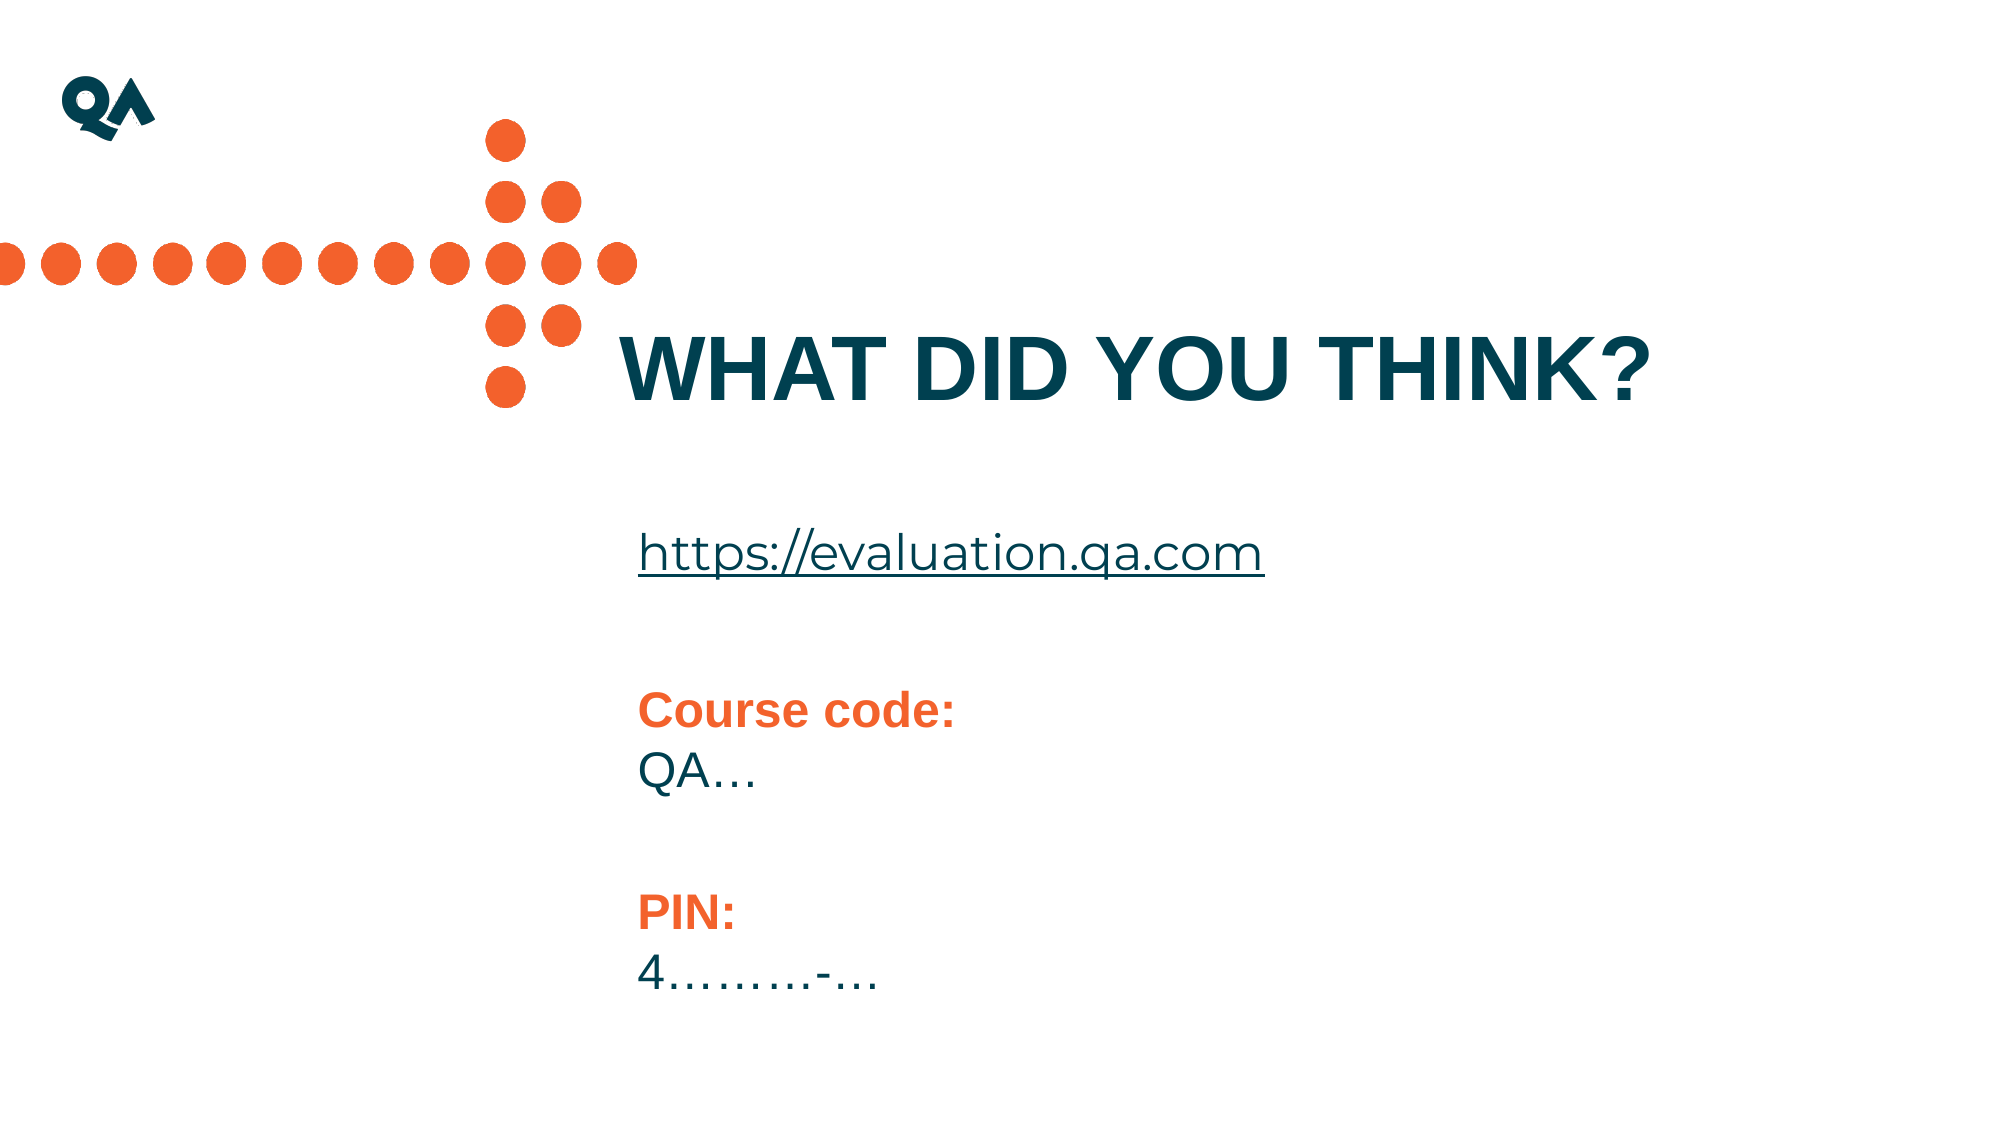

What Did you Think?
https://evaluation.qa.com

Course code:
QA…
PIN:
4………-…